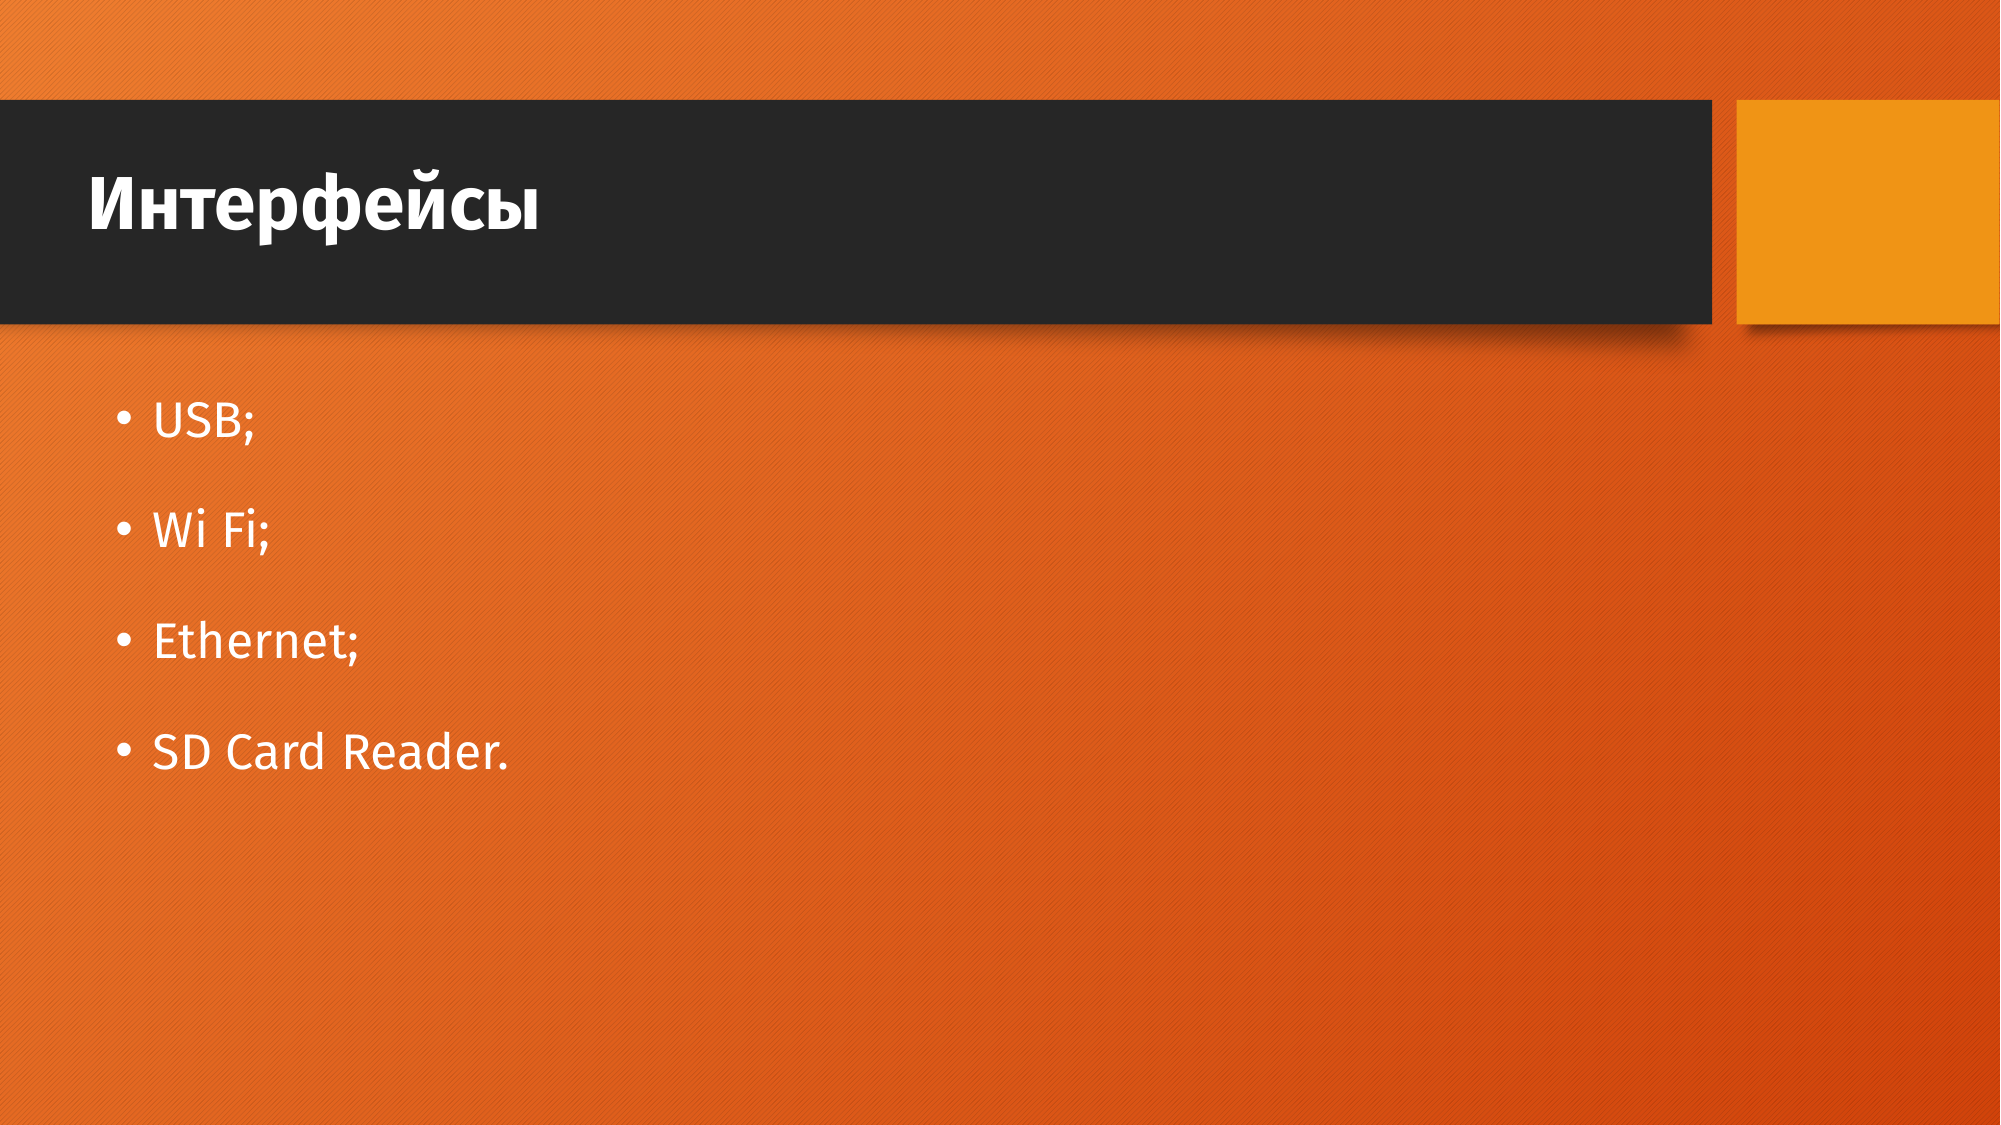

# Интерфейсы
USB;
Wi Fi;
Ethernet;
SD Card Reader.